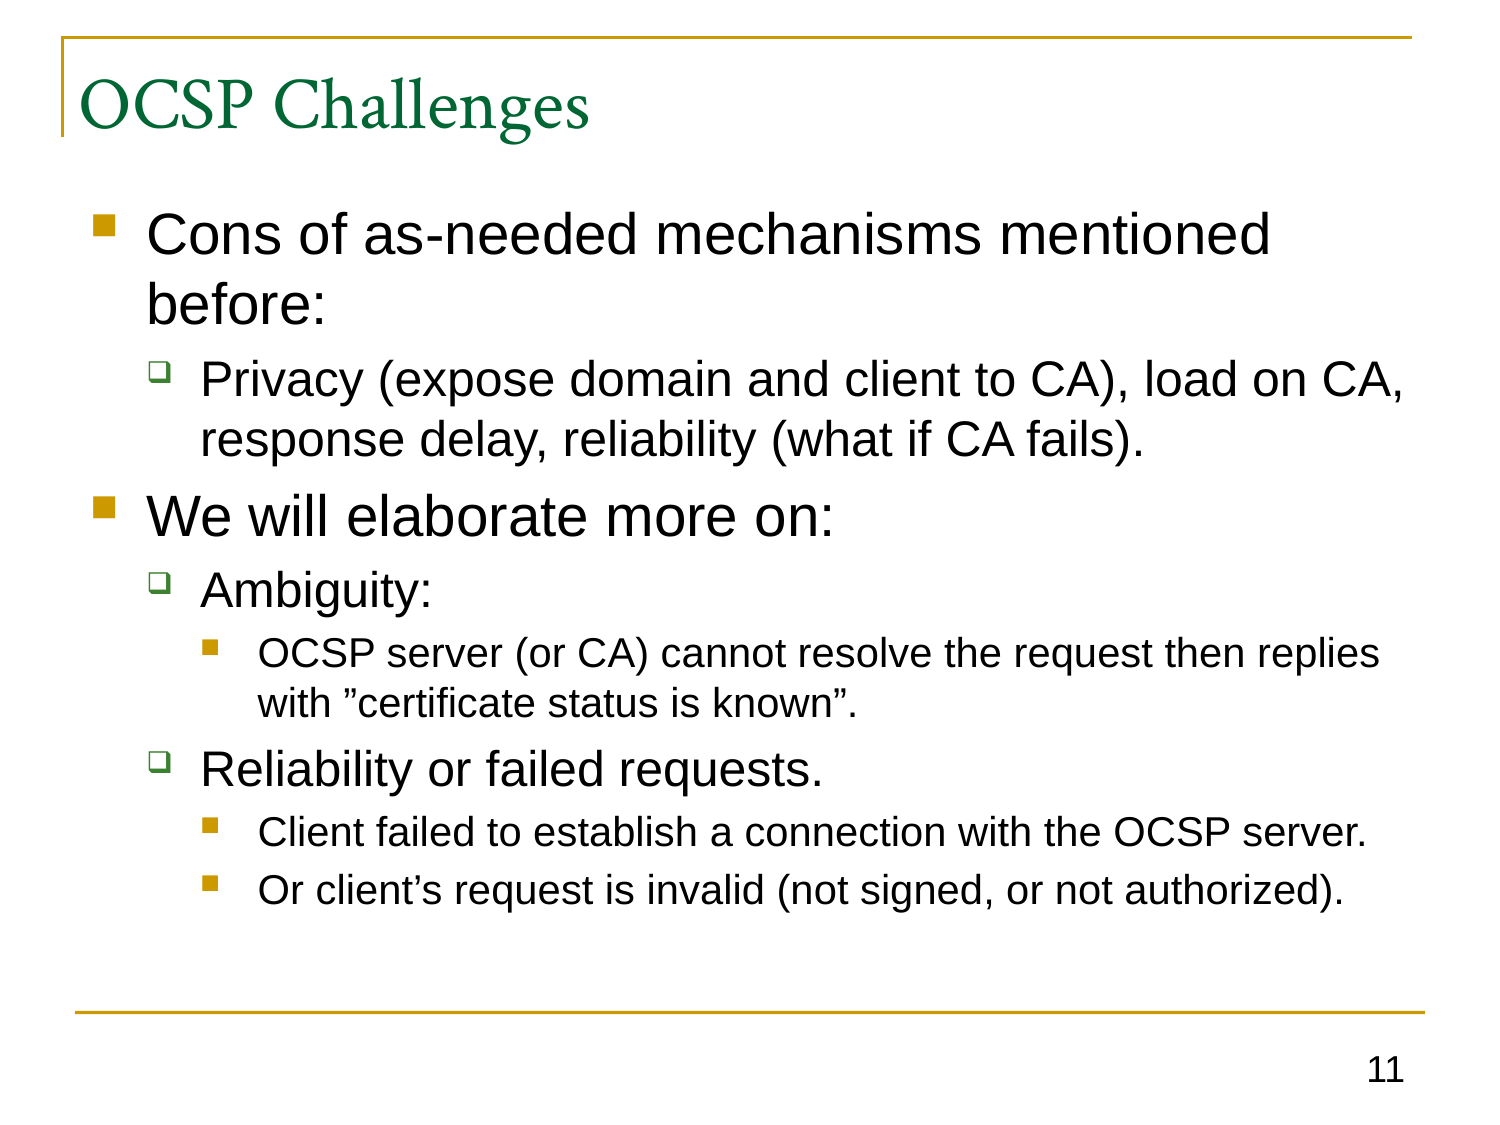

# OCSP Challenges
Cons of as-needed mechanisms mentioned before:
Privacy (expose domain and client to CA), load on CA, response delay, reliability (what if CA fails).
We will elaborate more on:
Ambiguity:
OCSP server (or CA) cannot resolve the request then replies with ”certificate status is known”.
Reliability or failed requests.
Client failed to establish a connection with the OCSP server.
Or client’s request is invalid (not signed, or not authorized).
11